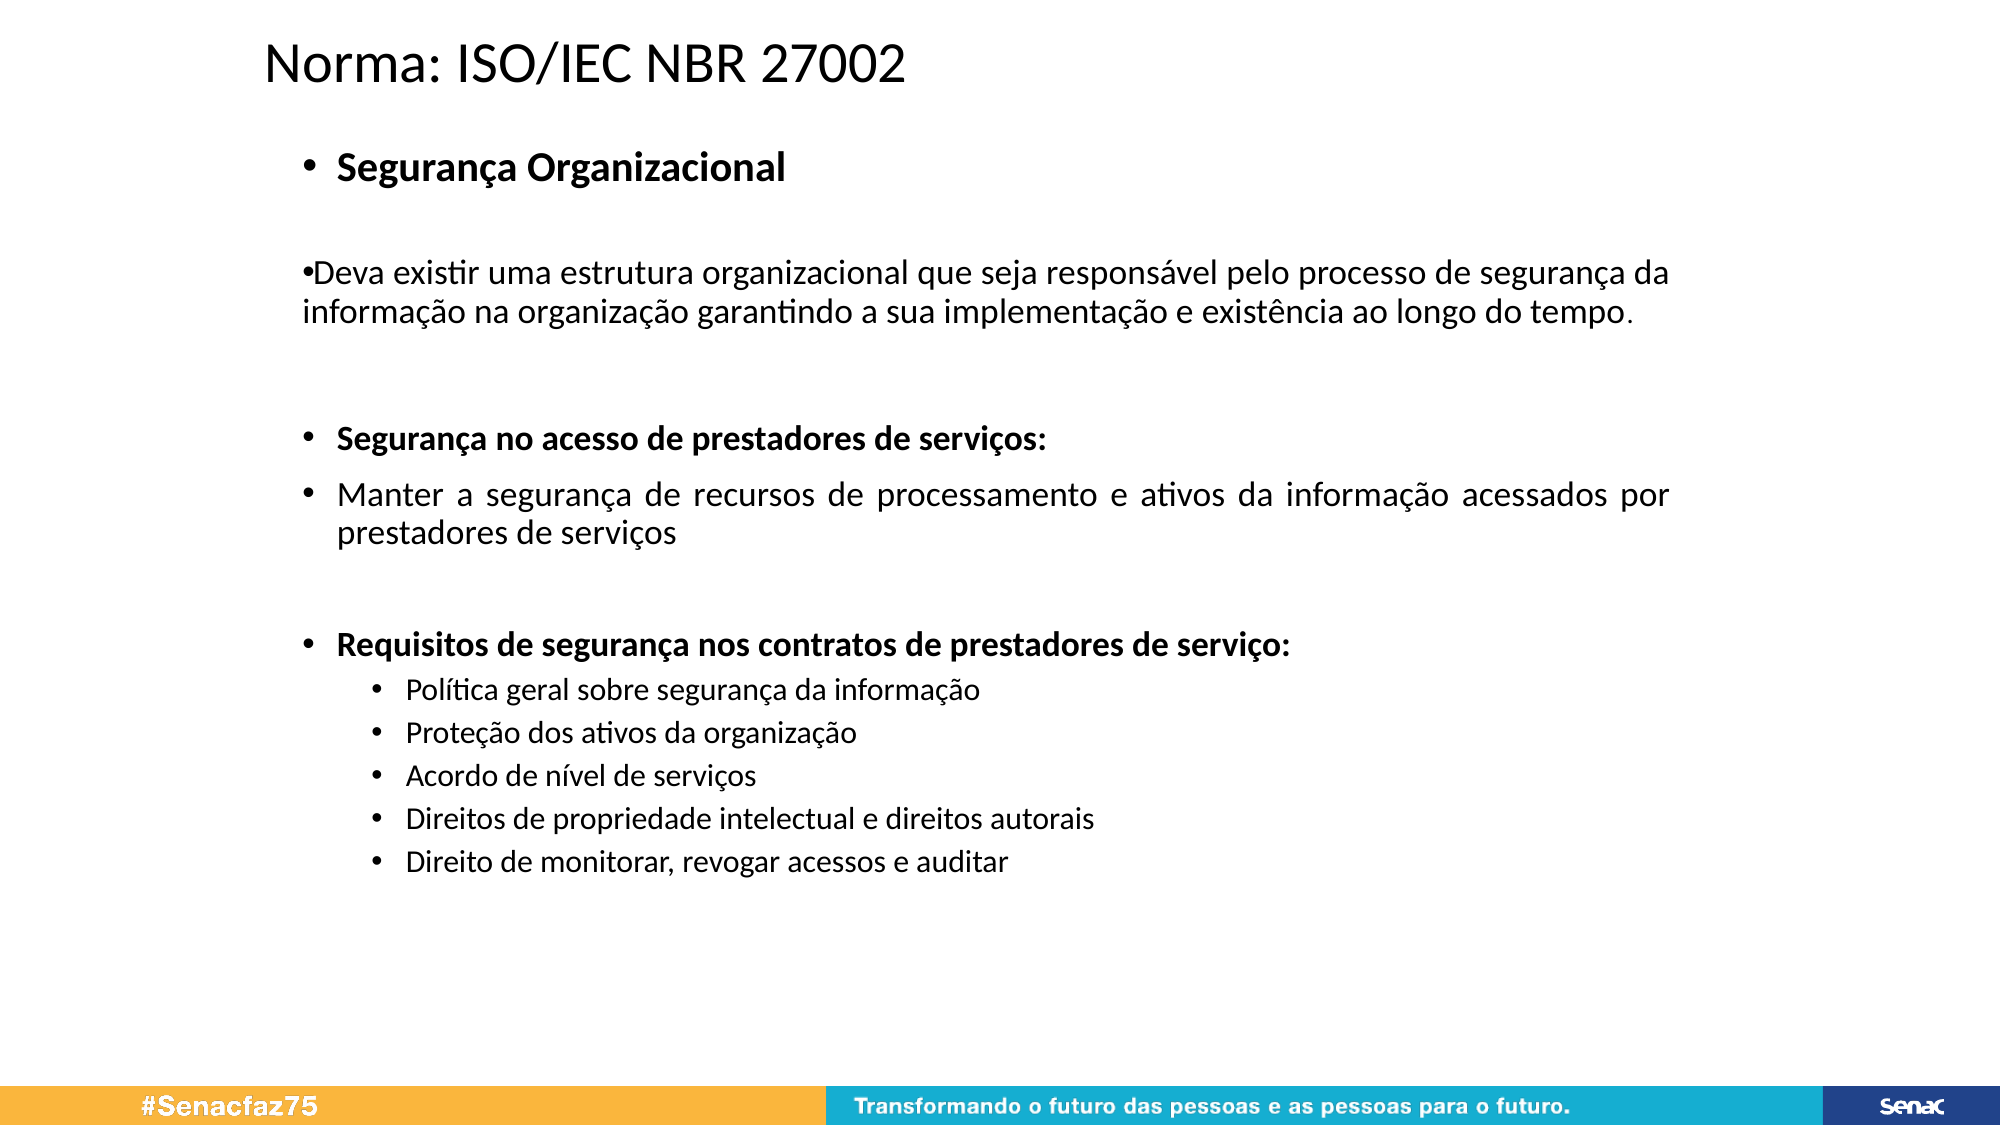

# Norma: ISO/IEC NBR 27002
Segurança Organizacional

Deva existir uma estrutura organizacional que seja responsável pelo processo de segurança da informação na organização garantindo a sua implementação e existência ao longo do tempo.

Segurança no acesso de prestadores de serviços:
Manter a segurança de recursos de processamento e ativos da informação acessados por prestadores de serviços

Requisitos de segurança nos contratos de prestadores de serviço:
Política geral sobre segurança da informação
Proteção dos ativos da organização
Acordo de nível de serviços
Direitos de propriedade intelectual e direitos autorais
Direito de monitorar, revogar acessos e auditar